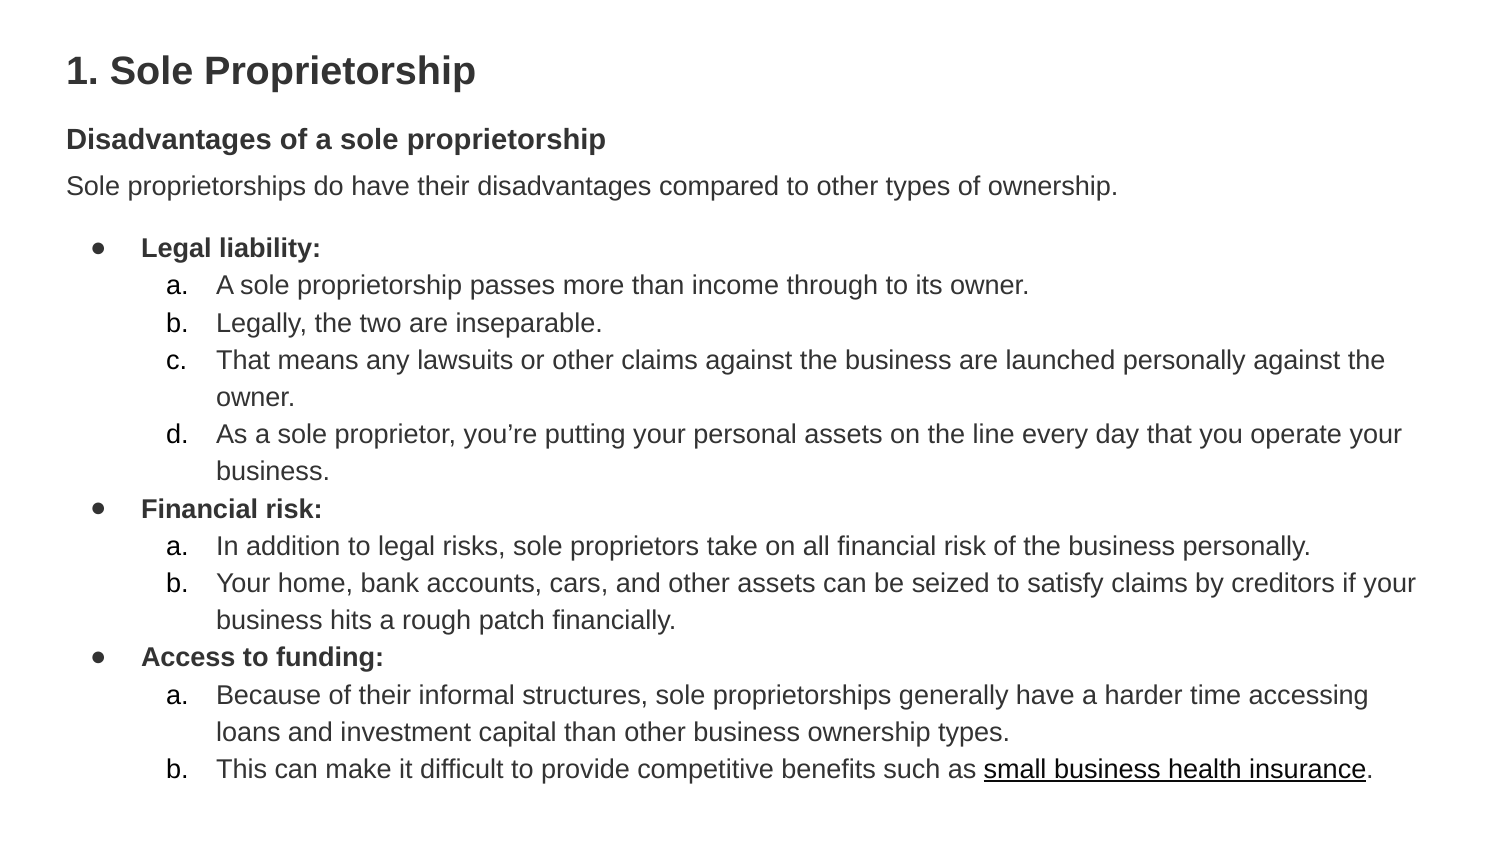

# 1. Sole Proprietorship
Disadvantages of a sole proprietorship
Sole proprietorships do have their disadvantages compared to other types of ownership.
Legal liability:
A sole proprietorship passes more than income through to its owner.
Legally, the two are inseparable.
That means any lawsuits or other claims against the business are launched personally against the owner.
As a sole proprietor, you’re putting your personal assets on the line every day that you operate your business.
Financial risk:
In addition to legal risks, sole proprietors take on all financial risk of the business personally.
Your home, bank accounts, cars, and other assets can be seized to satisfy claims by creditors if your business hits a rough patch financially.
Access to funding:
Because of their informal structures, sole proprietorships generally have a harder time accessing loans and investment capital than other business ownership types.
This can make it difficult to provide competitive benefits such as small business health insurance.